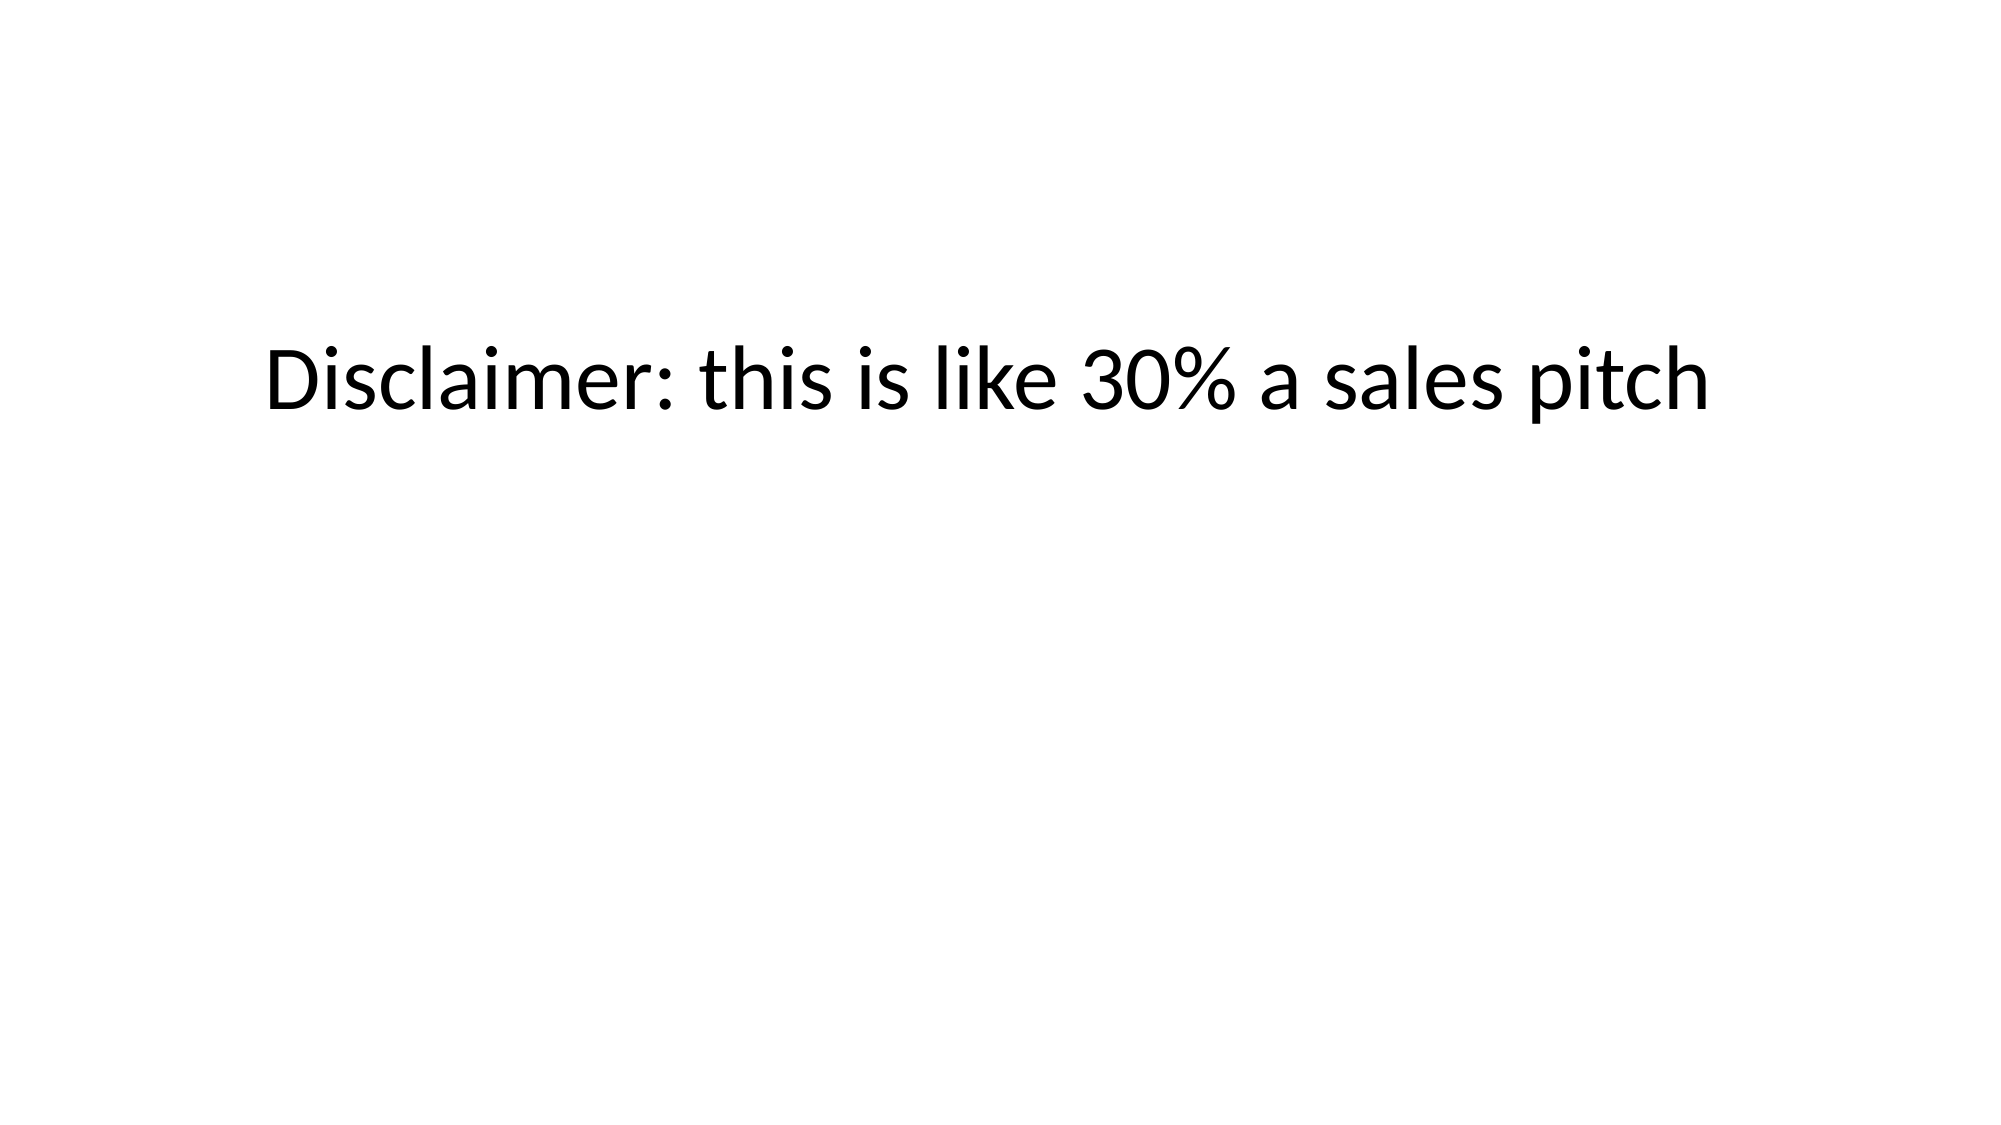

# Disclaimer: this is like 30% a sales pitch